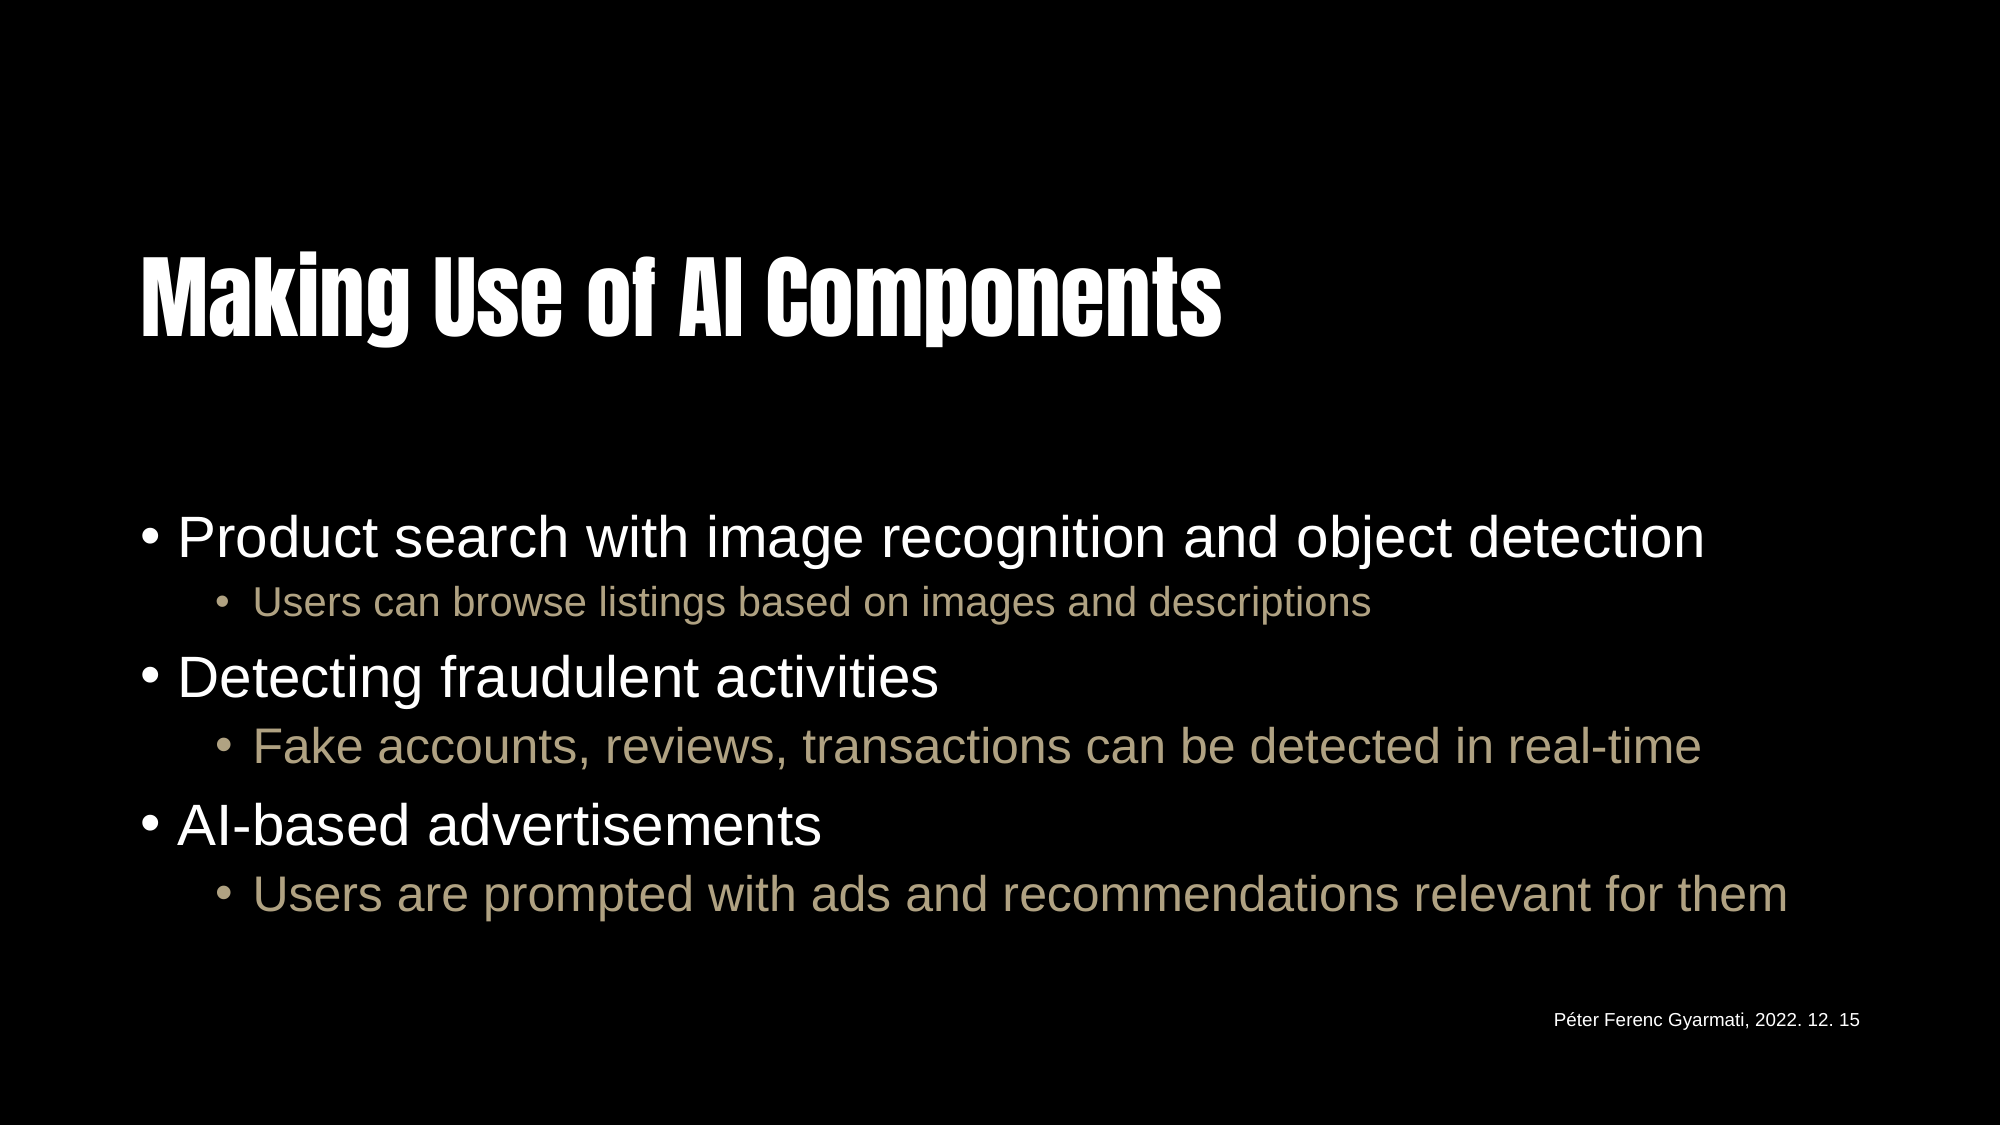

# Making Use of AI Components
Product search with image recognition and object detection
Users can browse listings based on images and descriptions
Detecting fraudulent activities
Fake accounts, reviews, transactions can be detected in real-time
AI-based advertisements
Users are prompted with ads and recommendations relevant for them
Péter Ferenc Gyarmati, 2022. 12. 15